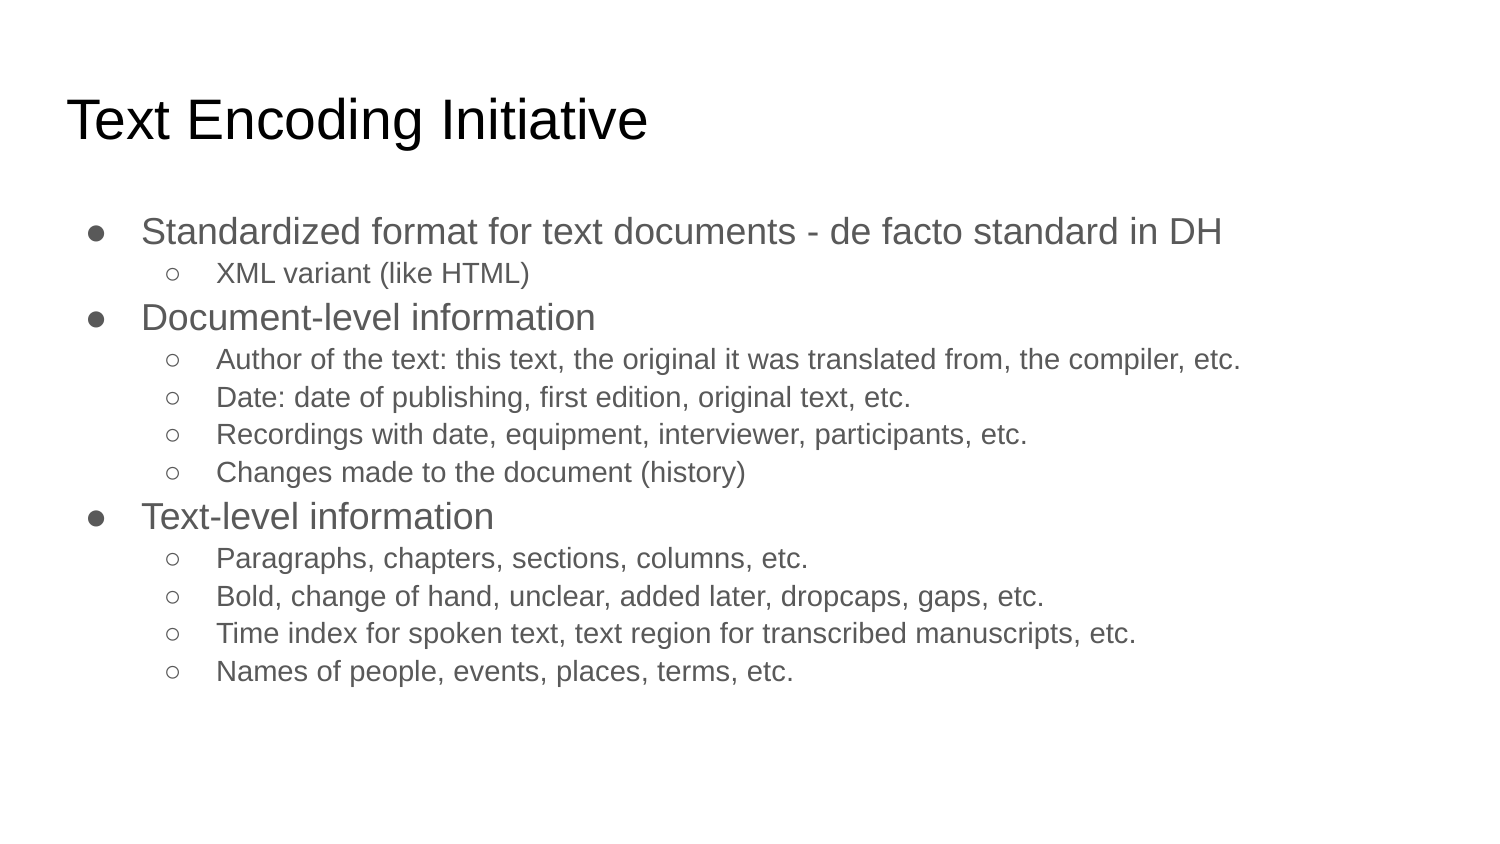

# Text Encoding Initiative
Standardized format for text documents - de facto standard in DH
XML variant (like HTML)
Document-level information
Author of the text: this text, the original it was translated from, the compiler, etc.
Date: date of publishing, first edition, original text, etc.
Recordings with date, equipment, interviewer, participants, etc.
Changes made to the document (history)
Text-level information
Paragraphs, chapters, sections, columns, etc.
Bold, change of hand, unclear, added later, dropcaps, gaps, etc.
Time index for spoken text, text region for transcribed manuscripts, etc.
Names of people, events, places, terms, etc.